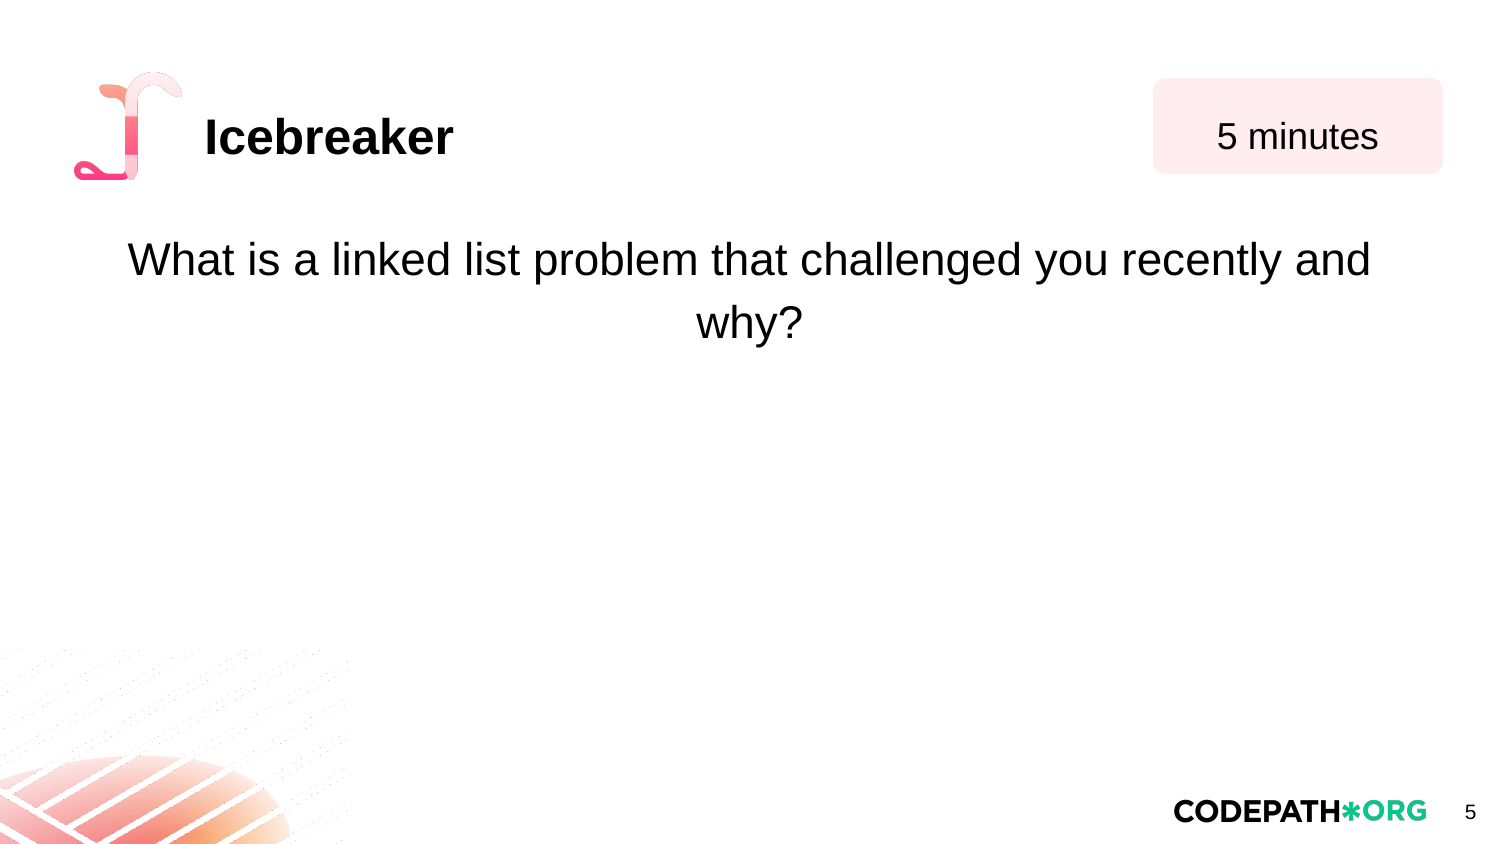

5 minutes
What is a linked list problem that challenged you recently and why?
5